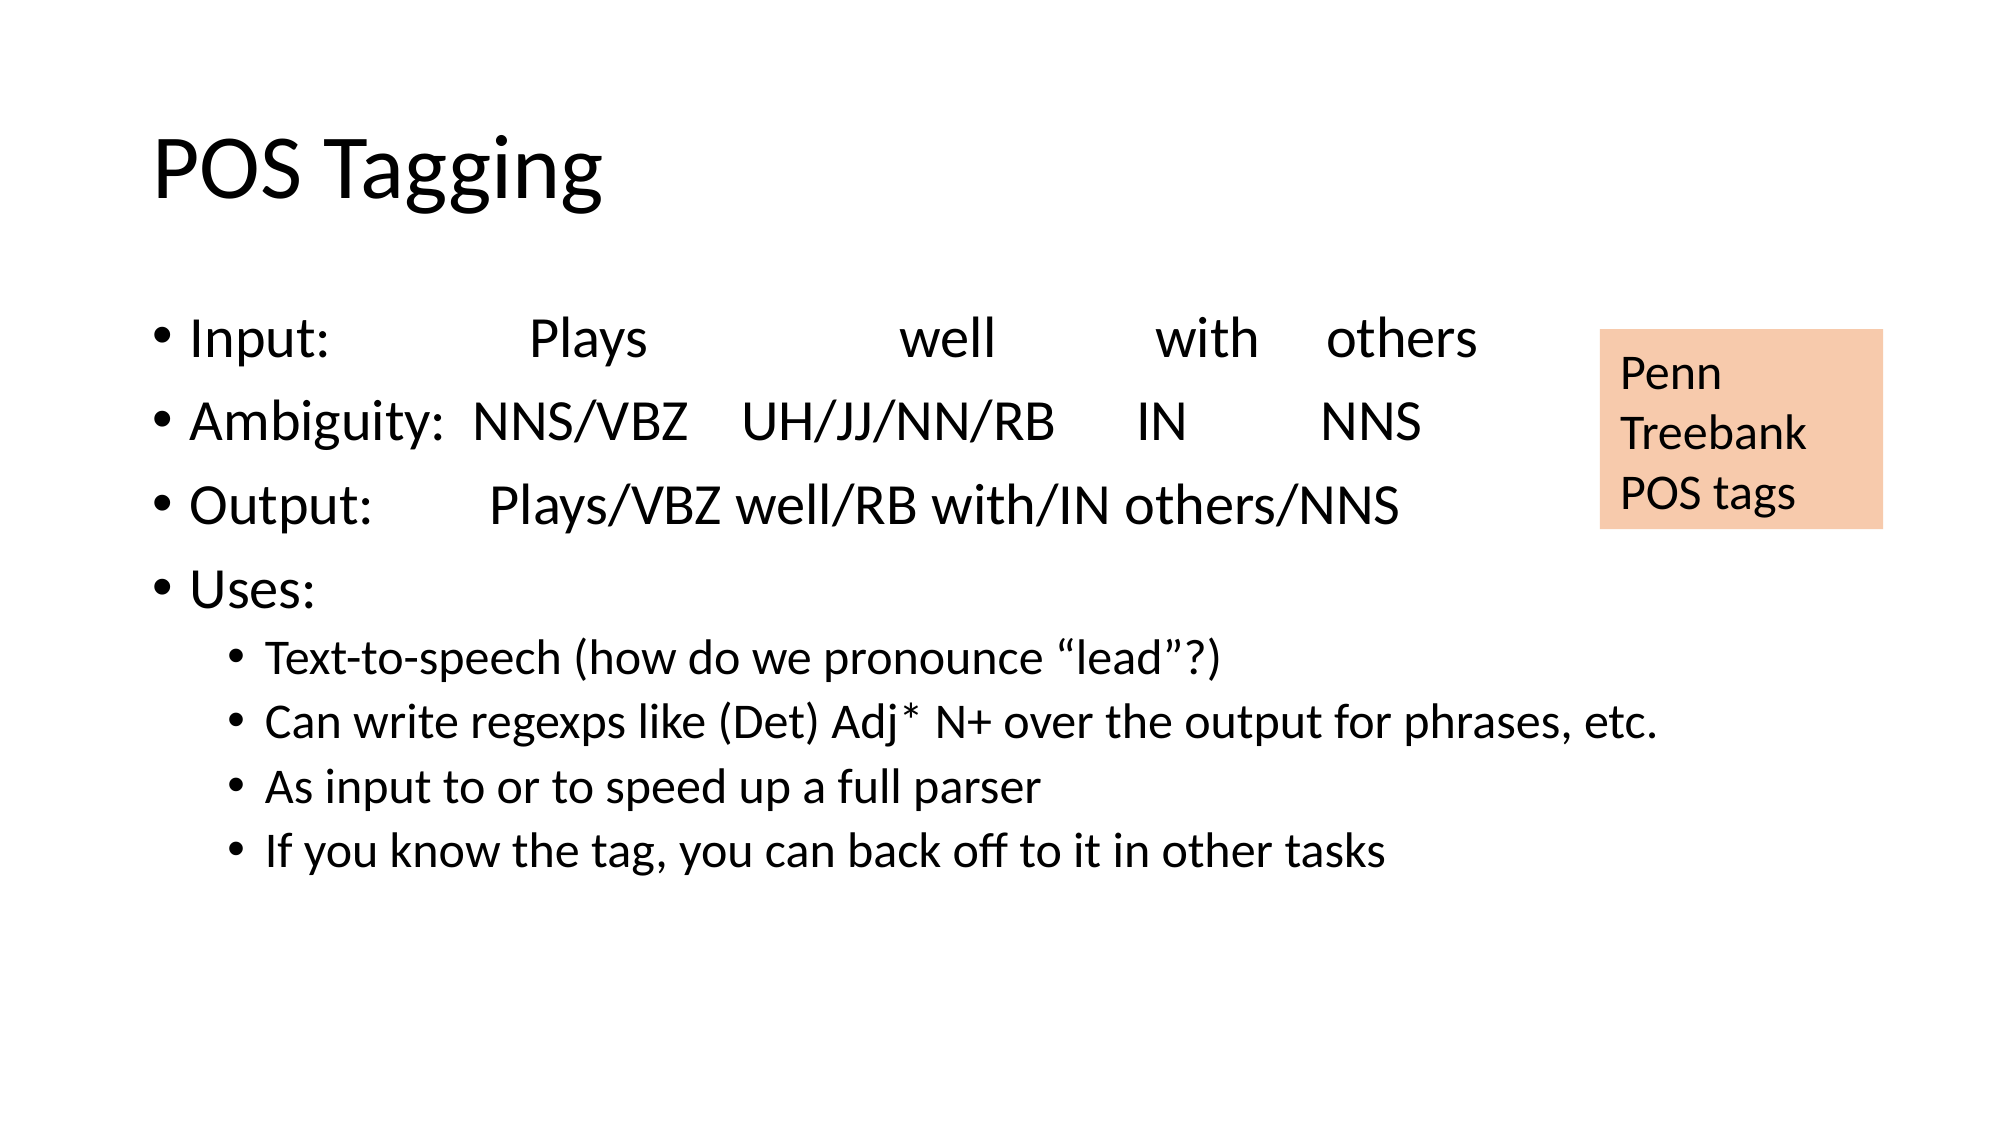

# POS Tagging
Input:   	   Plays                   well            with     others
Ambiguity:  NNS/VBZ    UH/JJ/NN/RB      IN          NNS
Output:	Plays/VBZ well/RB with/IN others/NNS
Uses:
Text-to-speech (how do we pronounce “lead”?)
Can write regexps like (Det) Adj* N+ over the output for phrases, etc.
As input to or to speed up a full parser
If you know the tag, you can back off to it in other tasks

Penn Treebank POS tags